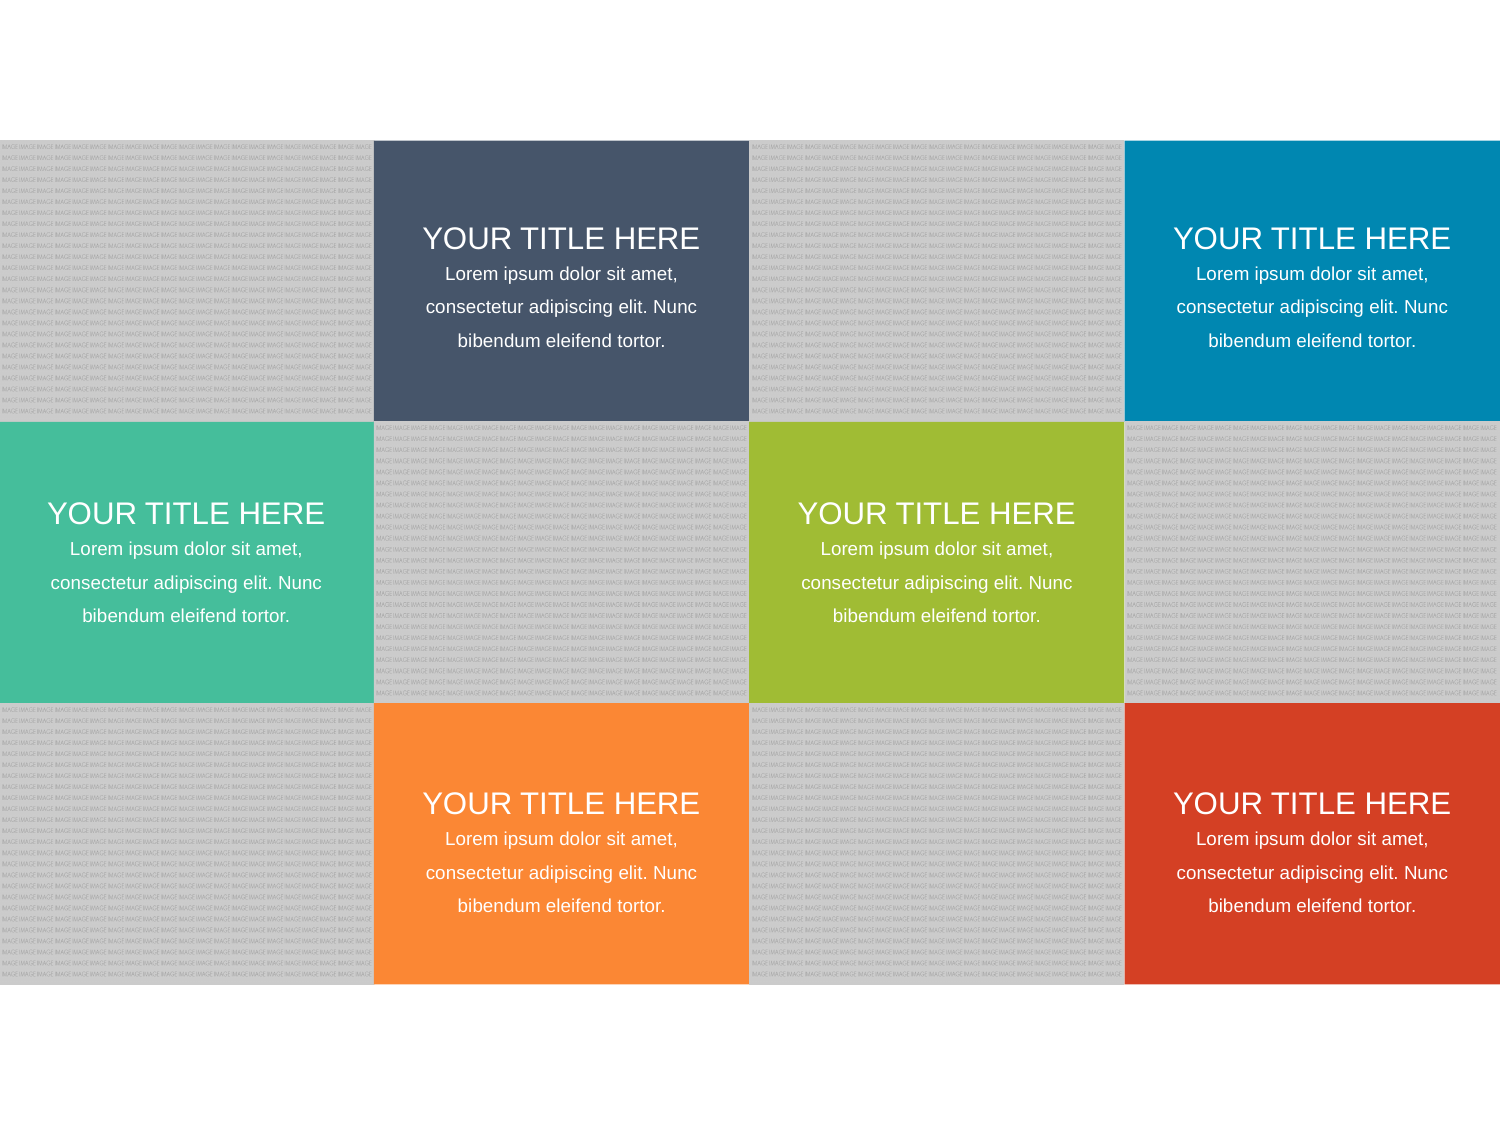

YOUR TITLE HERE
YOUR TITLE HERE
Lorem ipsum dolor sit amet, consectetur adipiscing elit. Nunc bibendum eleifend tortor.
Lorem ipsum dolor sit amet, consectetur adipiscing elit. Nunc bibendum eleifend tortor.

YOUR TITLE HERE
YOUR TITLE HERE
Lorem ipsum dolor sit amet, consectetur adipiscing elit. Nunc bibendum eleifend tortor.
Lorem ipsum dolor sit amet, consectetur adipiscing elit. Nunc bibendum eleifend tortor.

YOUR TITLE HERE
YOUR TITLE HERE
Lorem ipsum dolor sit amet, consectetur adipiscing elit. Nunc bibendum eleifend tortor.
Lorem ipsum dolor sit amet, consectetur adipiscing elit. Nunc bibendum eleifend tortor.